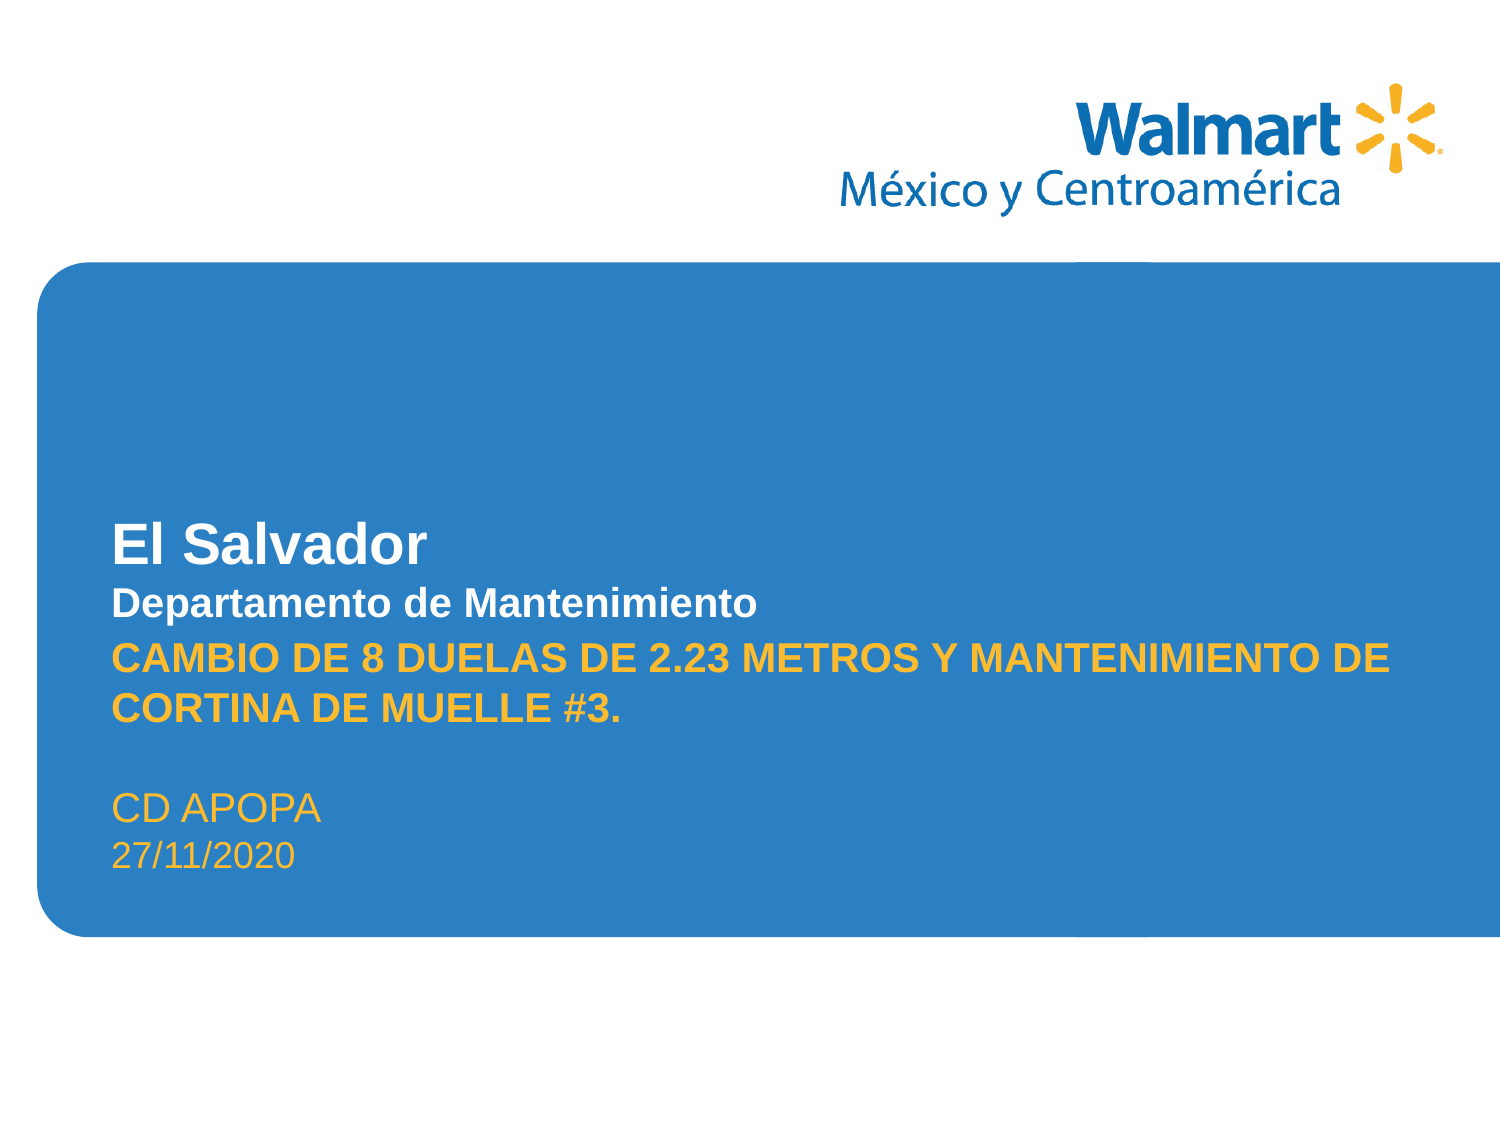

CAMBIO DE 8 DUELAS DE 2.23 METROS Y MANTENIMIENTO DE CORTINA DE MUELLE #3.

CD APOPA
27/11/2020

# El Salvador Departamento de Mantenimiento